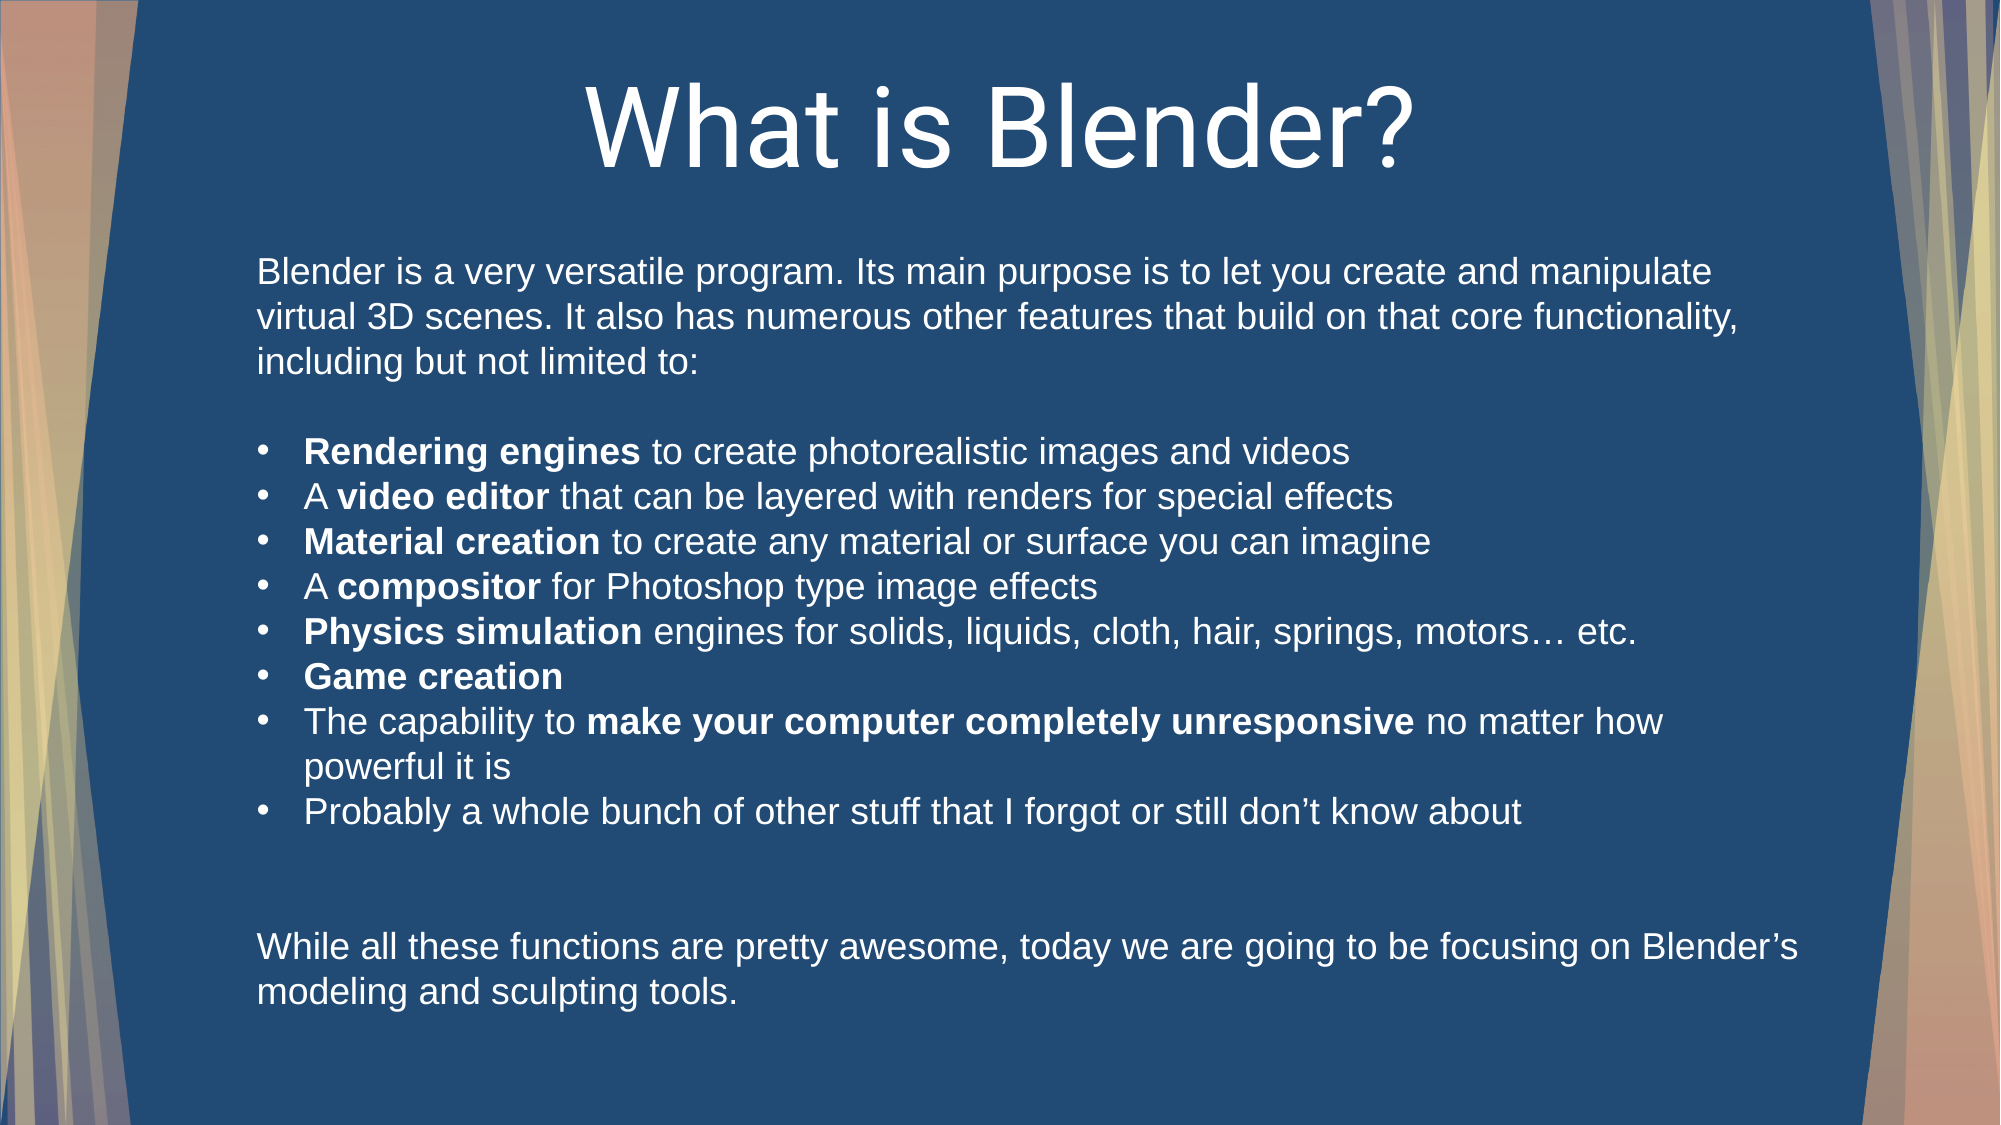

# What is Blender?
Blender is a very versatile program. Its main purpose is to let you create and manipulate virtual 3D scenes. It also has numerous other features that build on that core functionality, including but not limited to:

Rendering engines to create photorealistic images and videos
A video editor that can be layered with renders for special effects
Material creation to create any material or surface you can imagine
A compositor for Photoshop type image effects
Physics simulation engines for solids, liquids, cloth, hair, springs, motors… etc.
Game creation
The capability to make your computer completely unresponsive no matter how powerful it is
Probably a whole bunch of other stuff that I forgot or still don’t know about

While all these functions are pretty awesome, today we are going to be focusing on Blender’s modeling and sculpting tools.